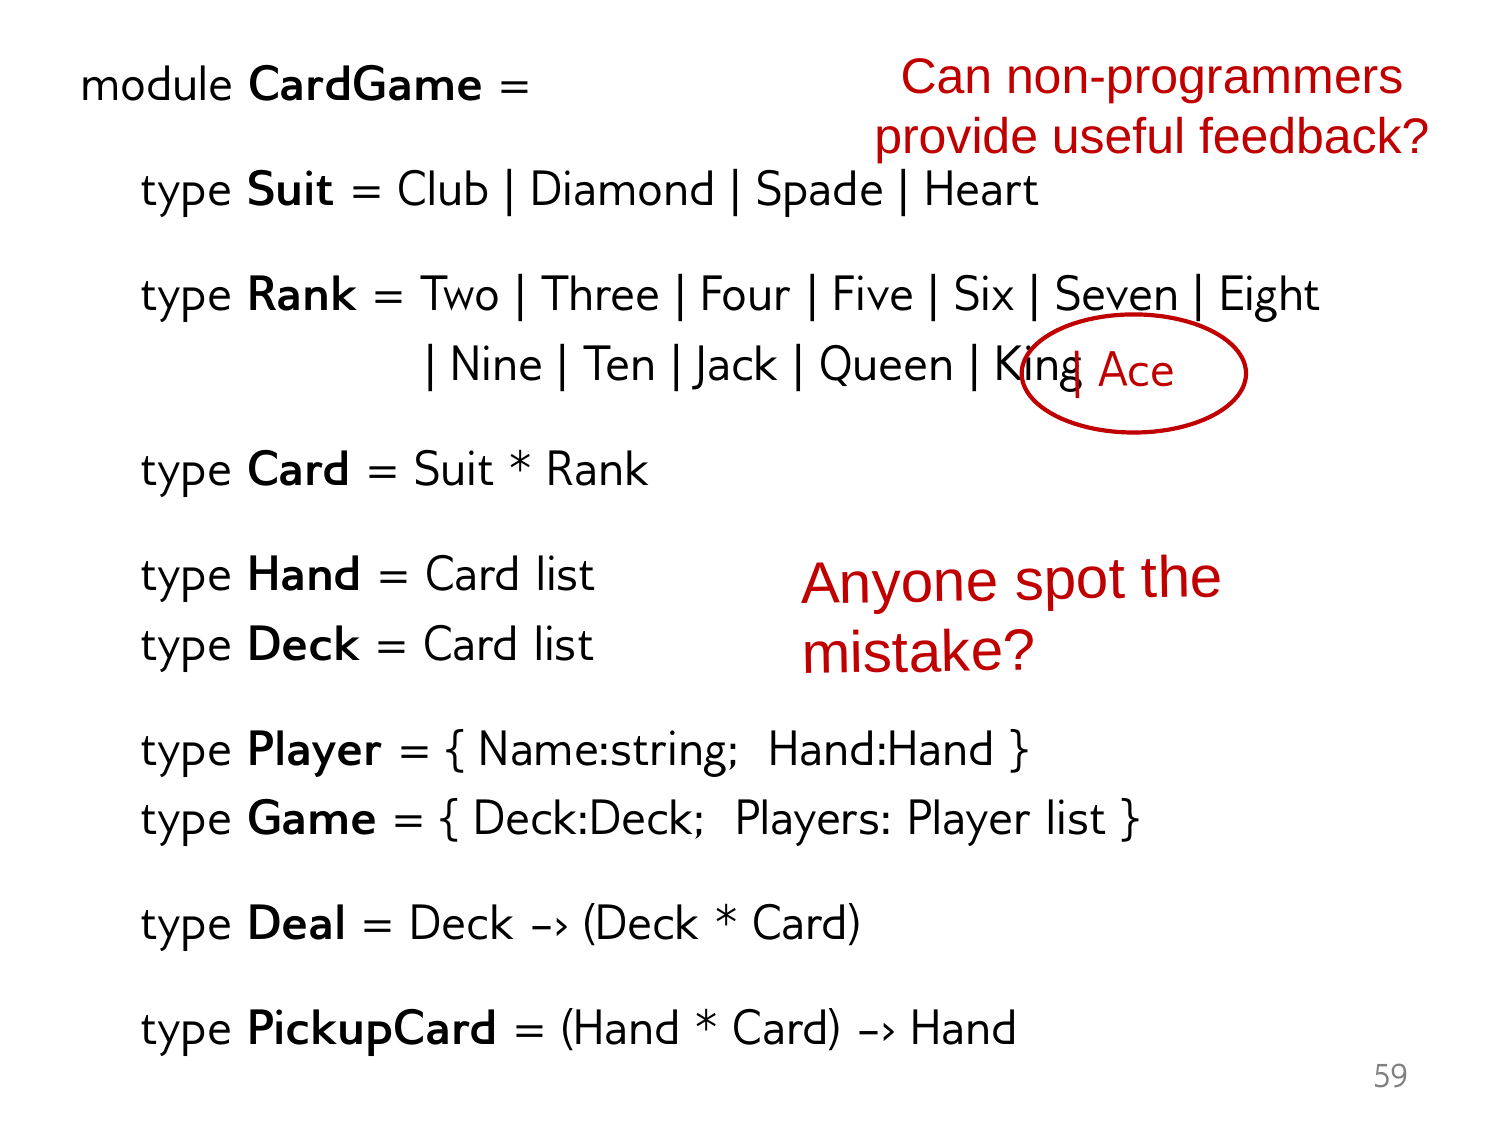

Can non-programmers provide useful feedback?
module CardGame =

    type Suit = Club | Diamond | Spade | Heart

    type Rank = Two | Three | Four | Five | Six | Seven | Eight
                       | Nine | Ten | Jack | Queen | King

    type Card = Suit * Rank

    type Hand = Card list
    type Deck = Card list

    type Player = { Name:string;  Hand:Hand }
    type Game = { Deck:Deck;  Players: Player list }

    type Deal = Deck –› (Deck * Card)

    type PickupCard = (Hand * Card) –› Hand

| Ace
Anyone spot the mistake?